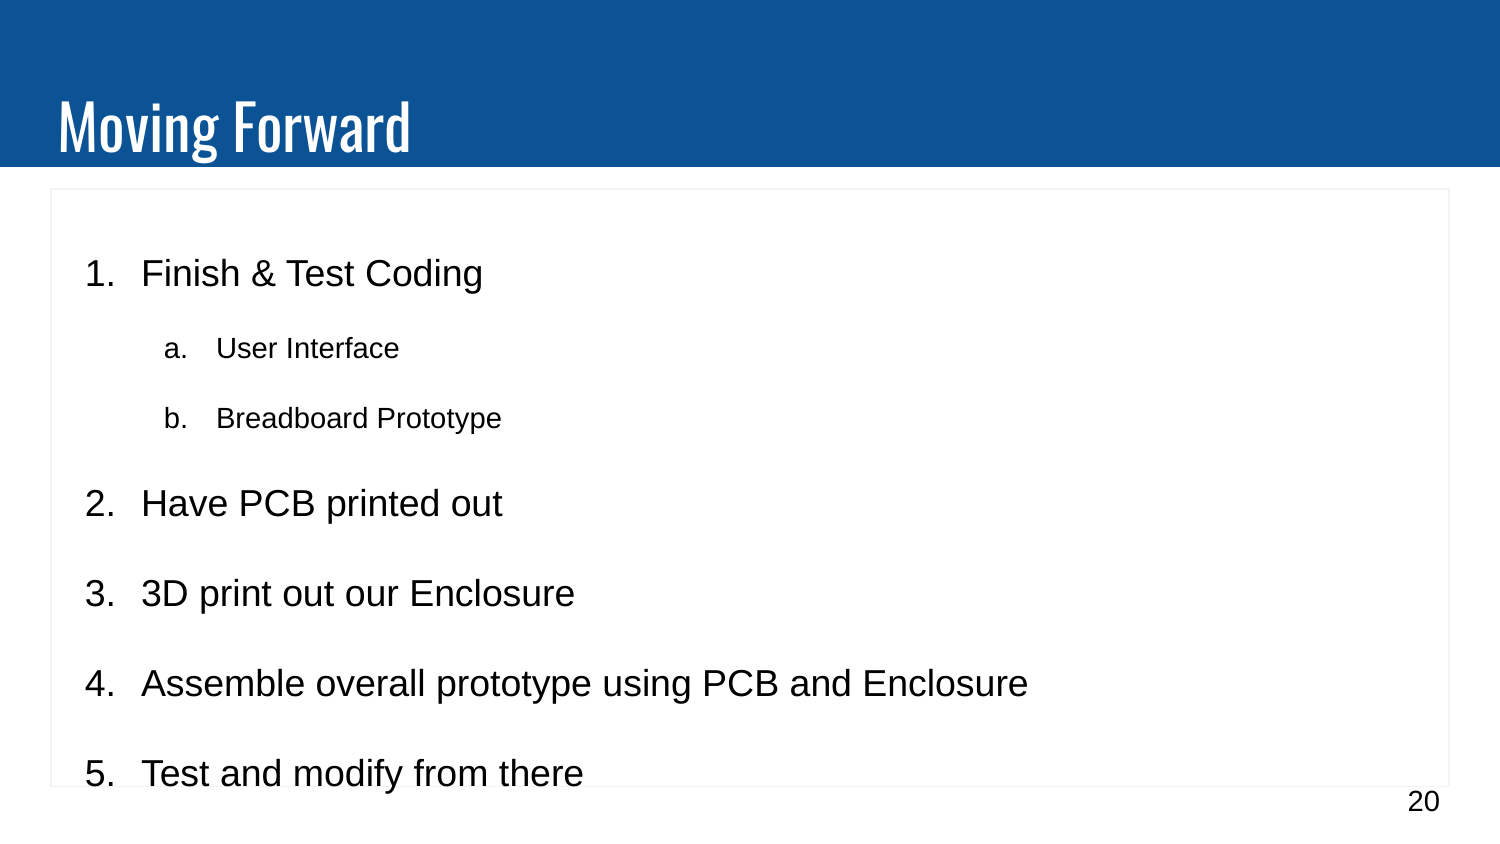

# Moving Forward
Finish & Test Coding
User Interface
Breadboard Prototype
Have PCB printed out
3D print out our Enclosure
Assemble overall prototype using PCB and Enclosure
Test and modify from there
20